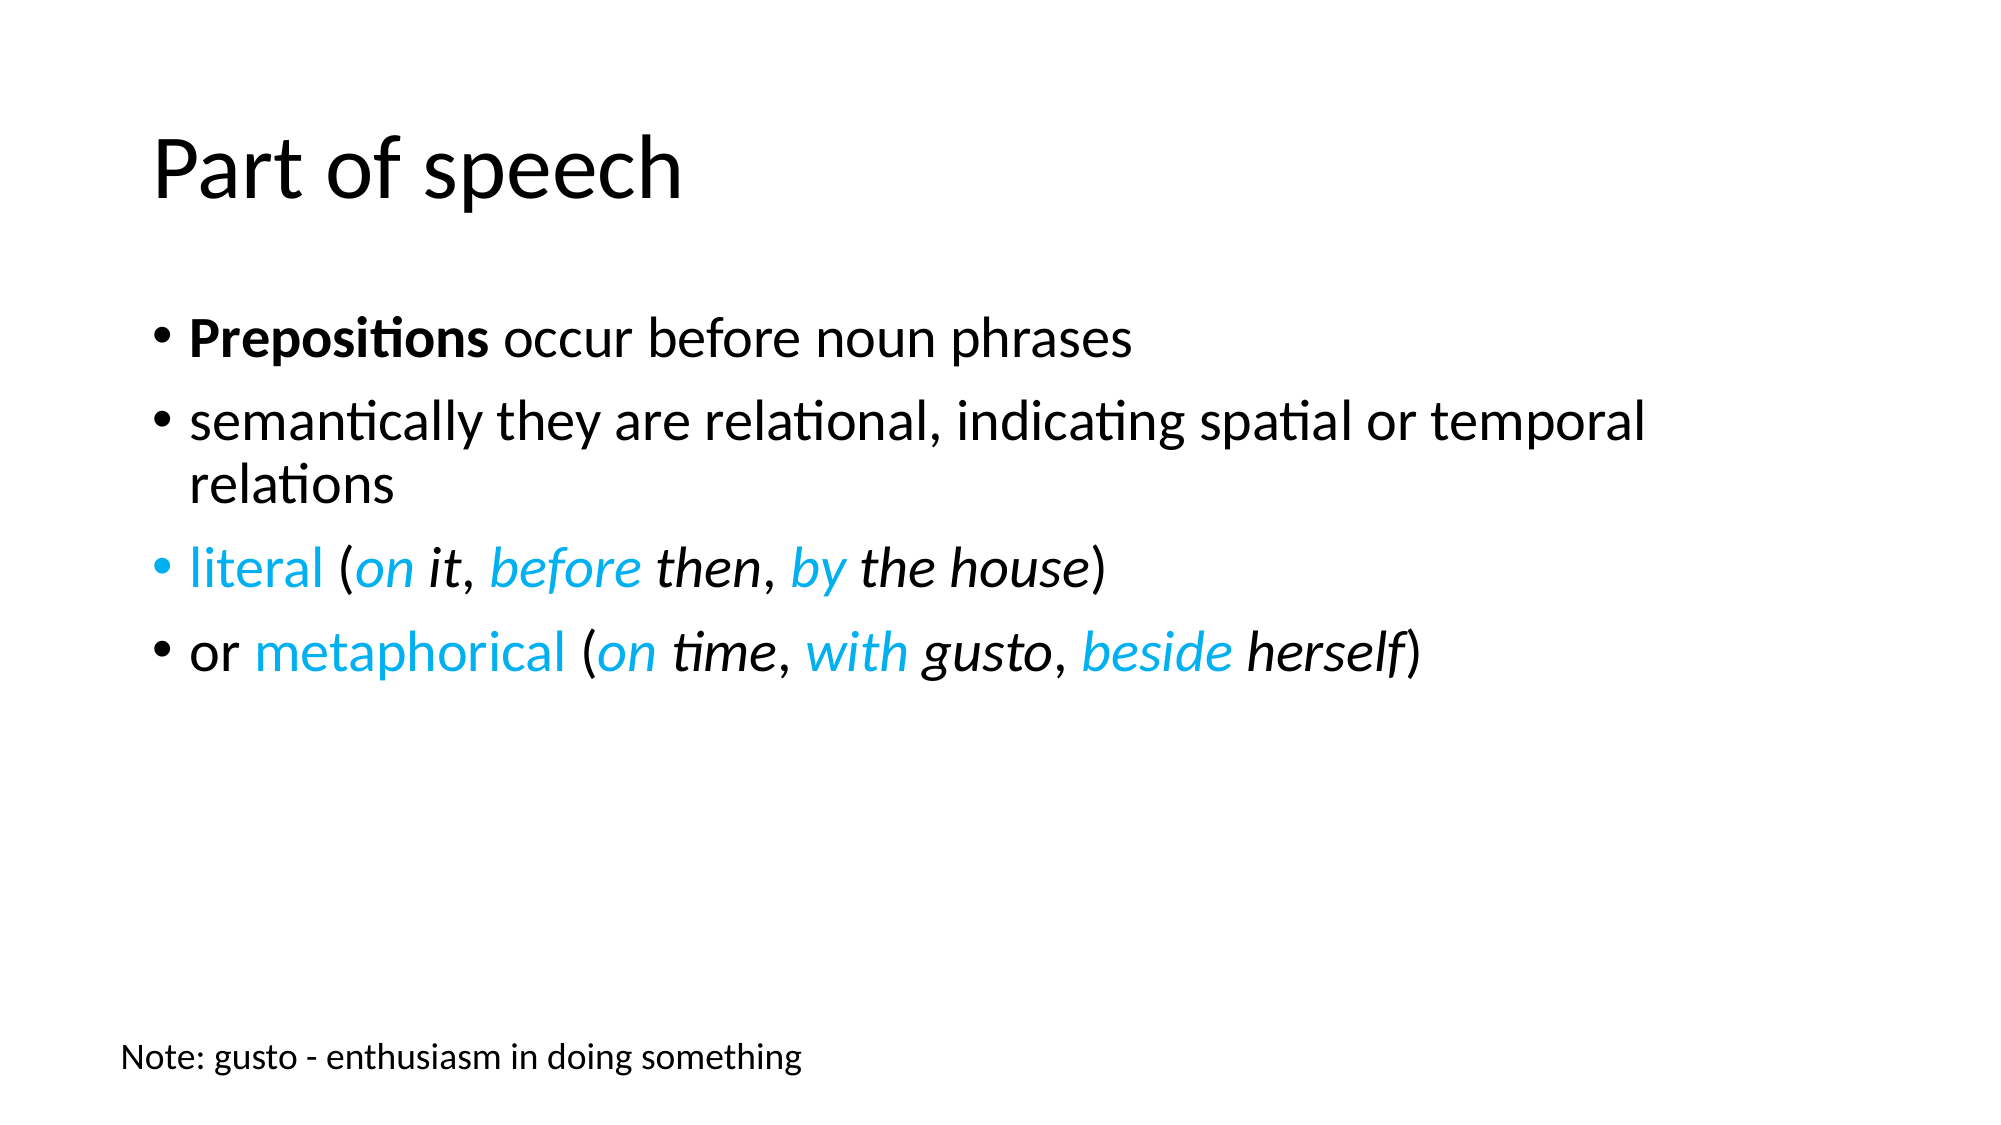

# Part of speech
Prepositions occur before noun phrases
semantically they are relational, indicating spatial or temporal relations
literal (on it, before then, by the house)
or metaphorical (on time, with gusto, beside herself)
Note: gusto - enthusiasm in doing something